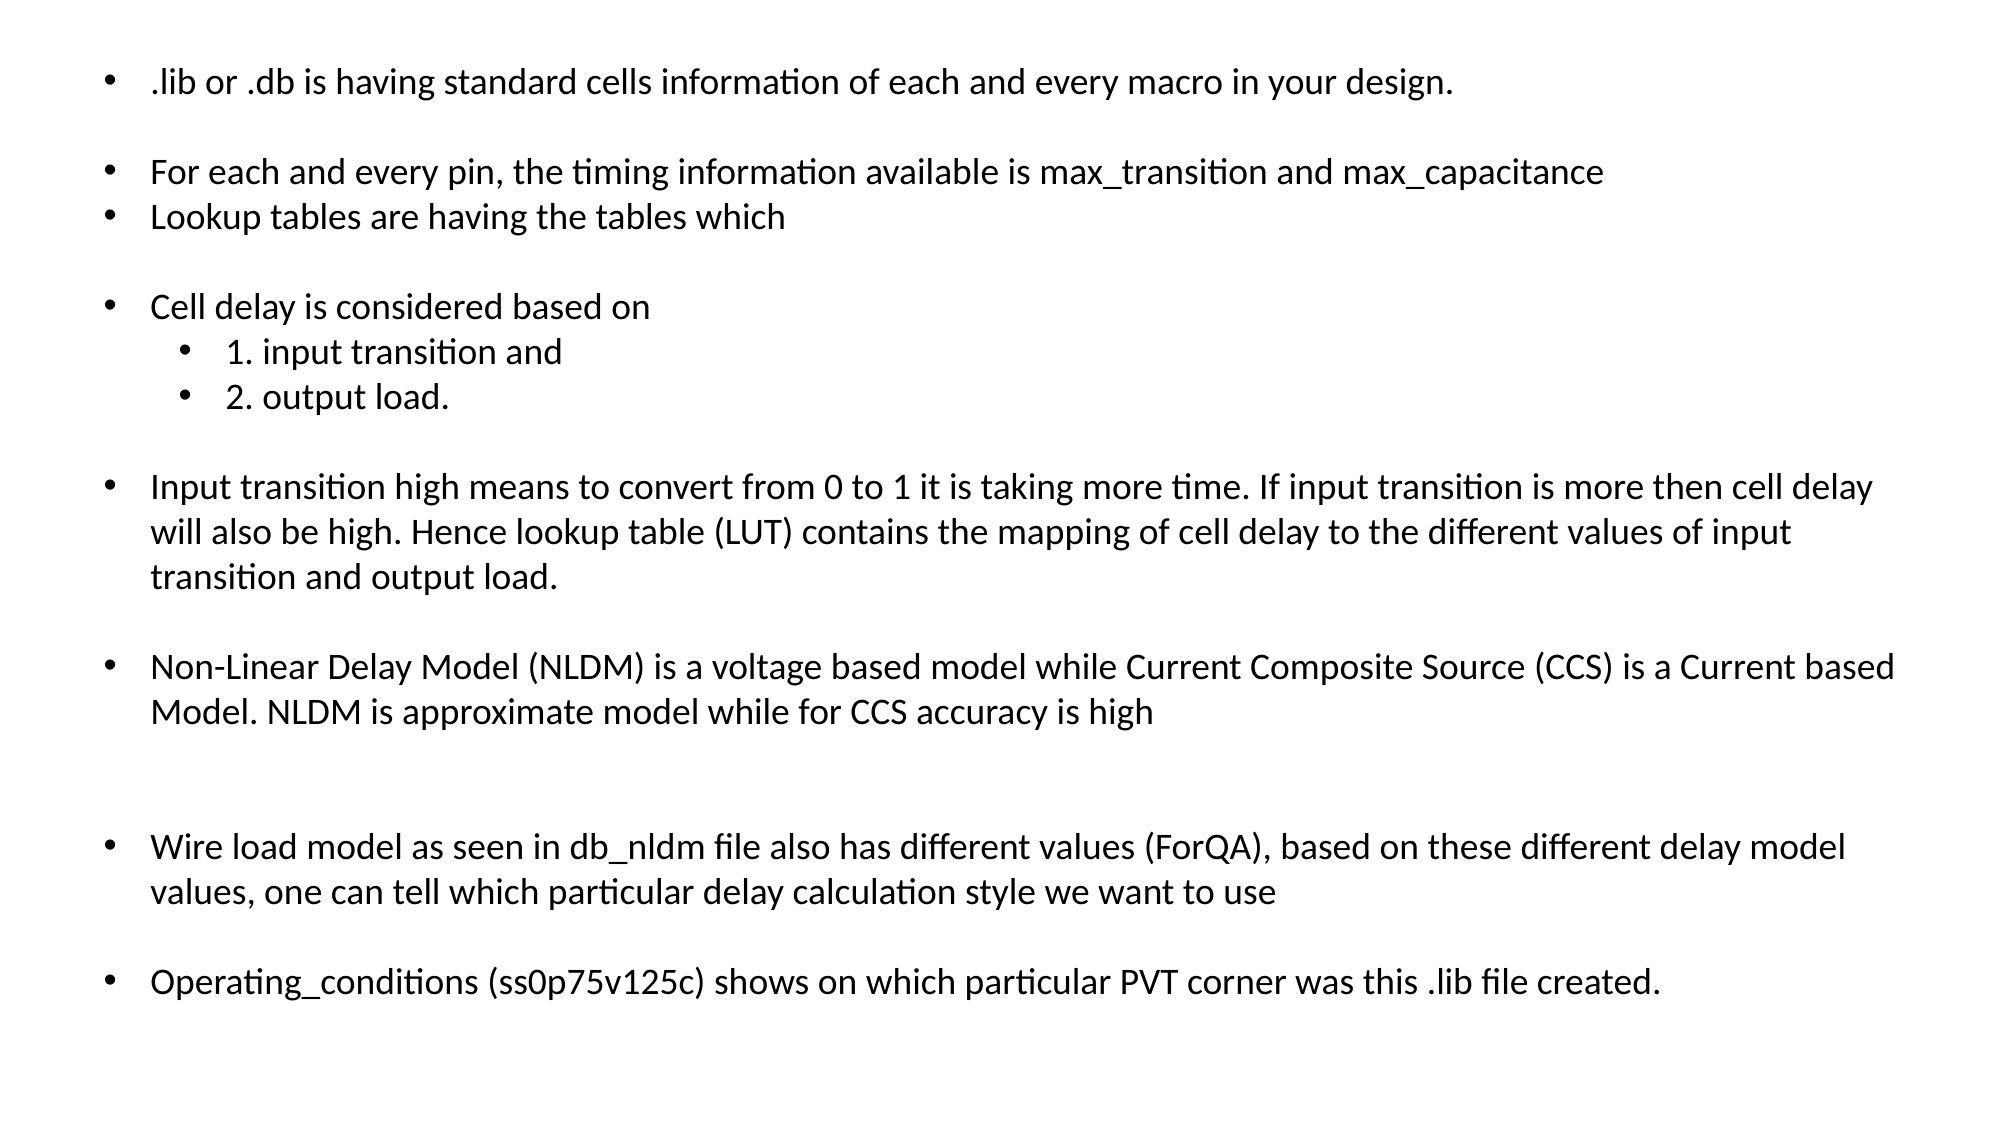

.lib or .db is having standard cells information of each and every macro in your design.

For each and every pin, the timing information available is max_transition and max_capacitance
Lookup tables are having the tables which

Cell delay is considered based on
1. input transition and
2. output load.

Input transition high means to convert from 0 to 1 it is taking more time. If input transition is more then cell delay will also be high. Hence lookup table (LUT) contains the mapping of cell delay to the different values of input transition and output load.

Non-Linear Delay Model (NLDM) is a voltage based model while Current Composite Source (CCS) is a Current based Model. NLDM is approximate model while for CCS accuracy is high

Wire load model as seen in db_nldm file also has different values (ForQA), based on these different delay model values, one can tell which particular delay calculation style we want to use

Operating_conditions (ss0p75v125c) shows on which particular PVT corner was this .lib file created.